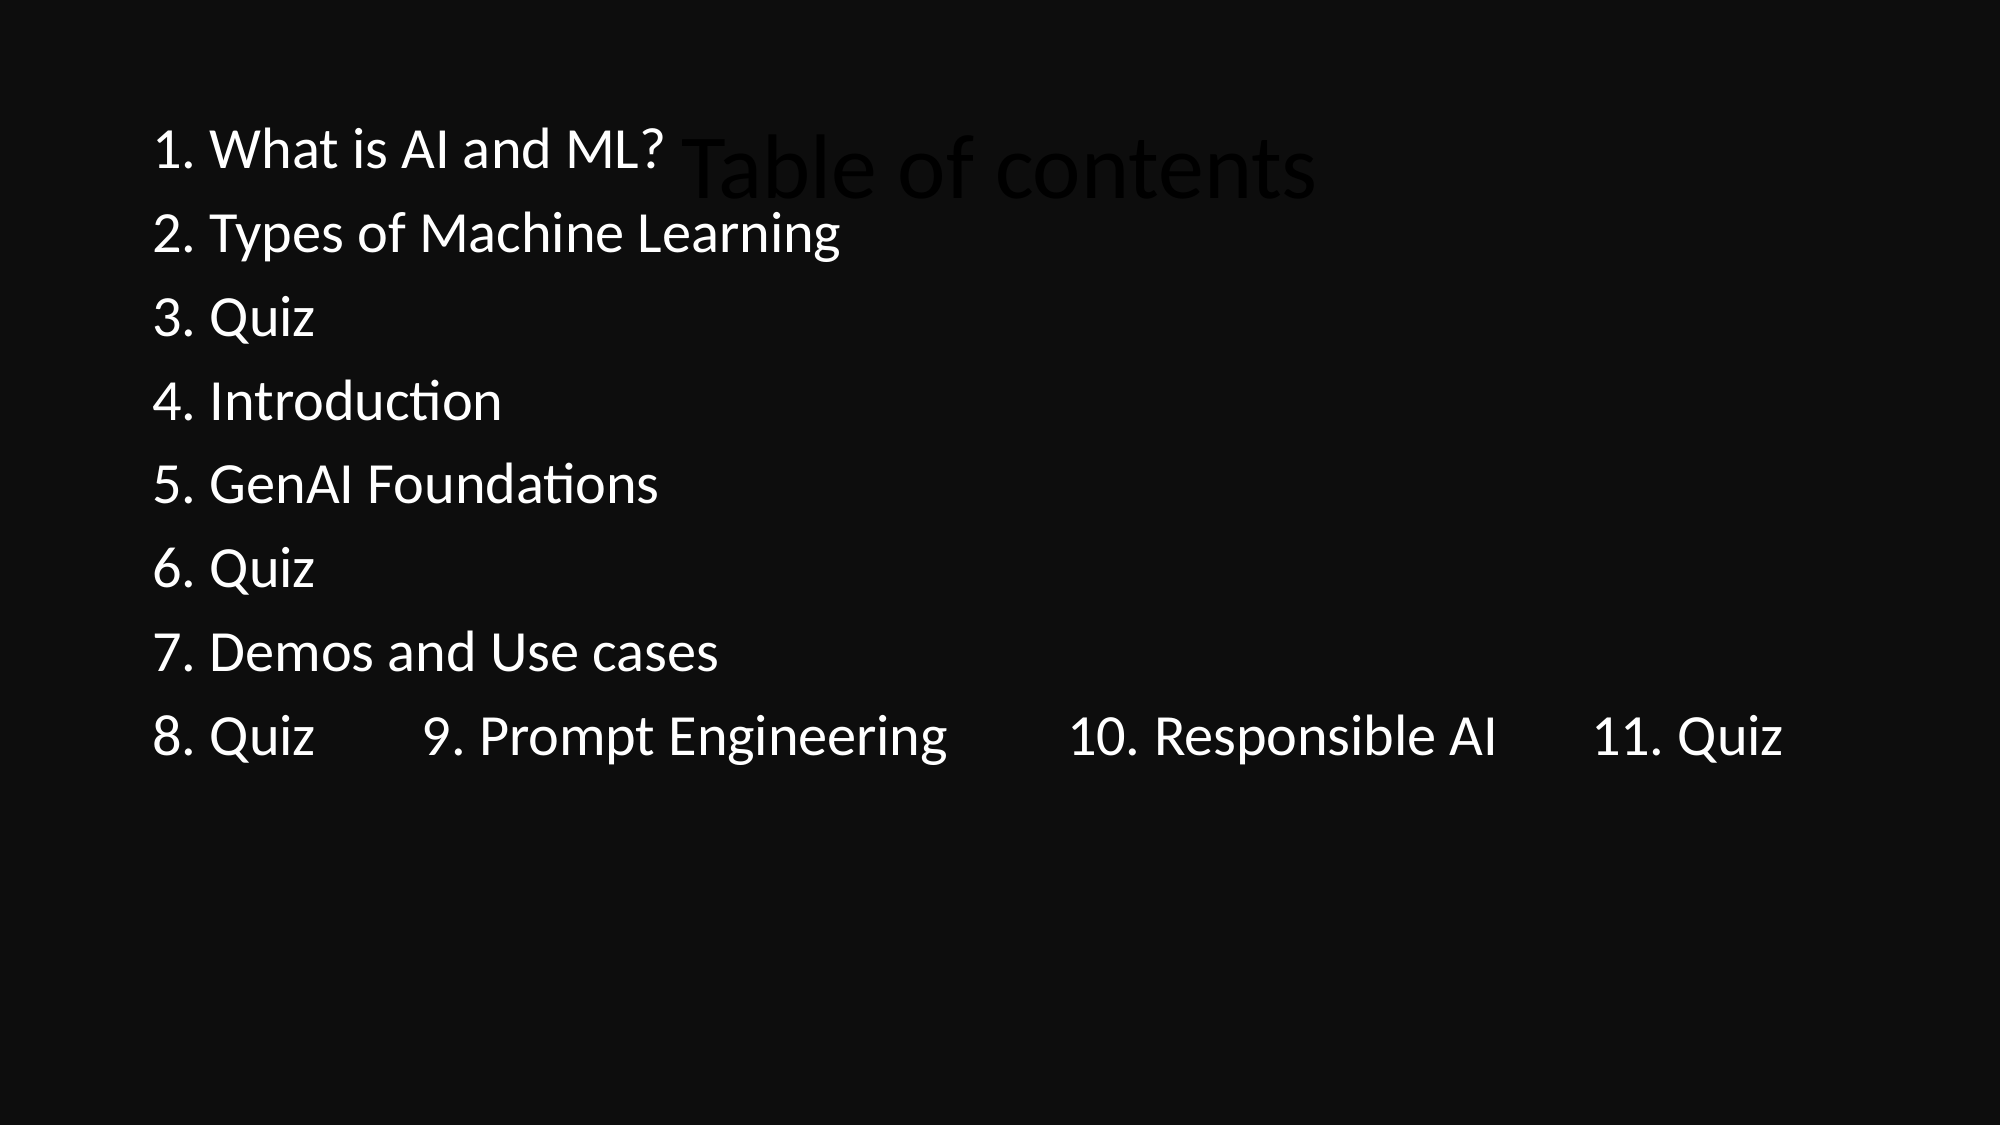

# Table of contents
1. What is AI and ML?
2. Types of Machine Learning
3. Quiz
4. Introduction
5. GenAI Foundations
6. Quiz
7. Demos and Use cases
8. Quiz        9. Prompt Engineering         10. Responsible AI       11. Quiz